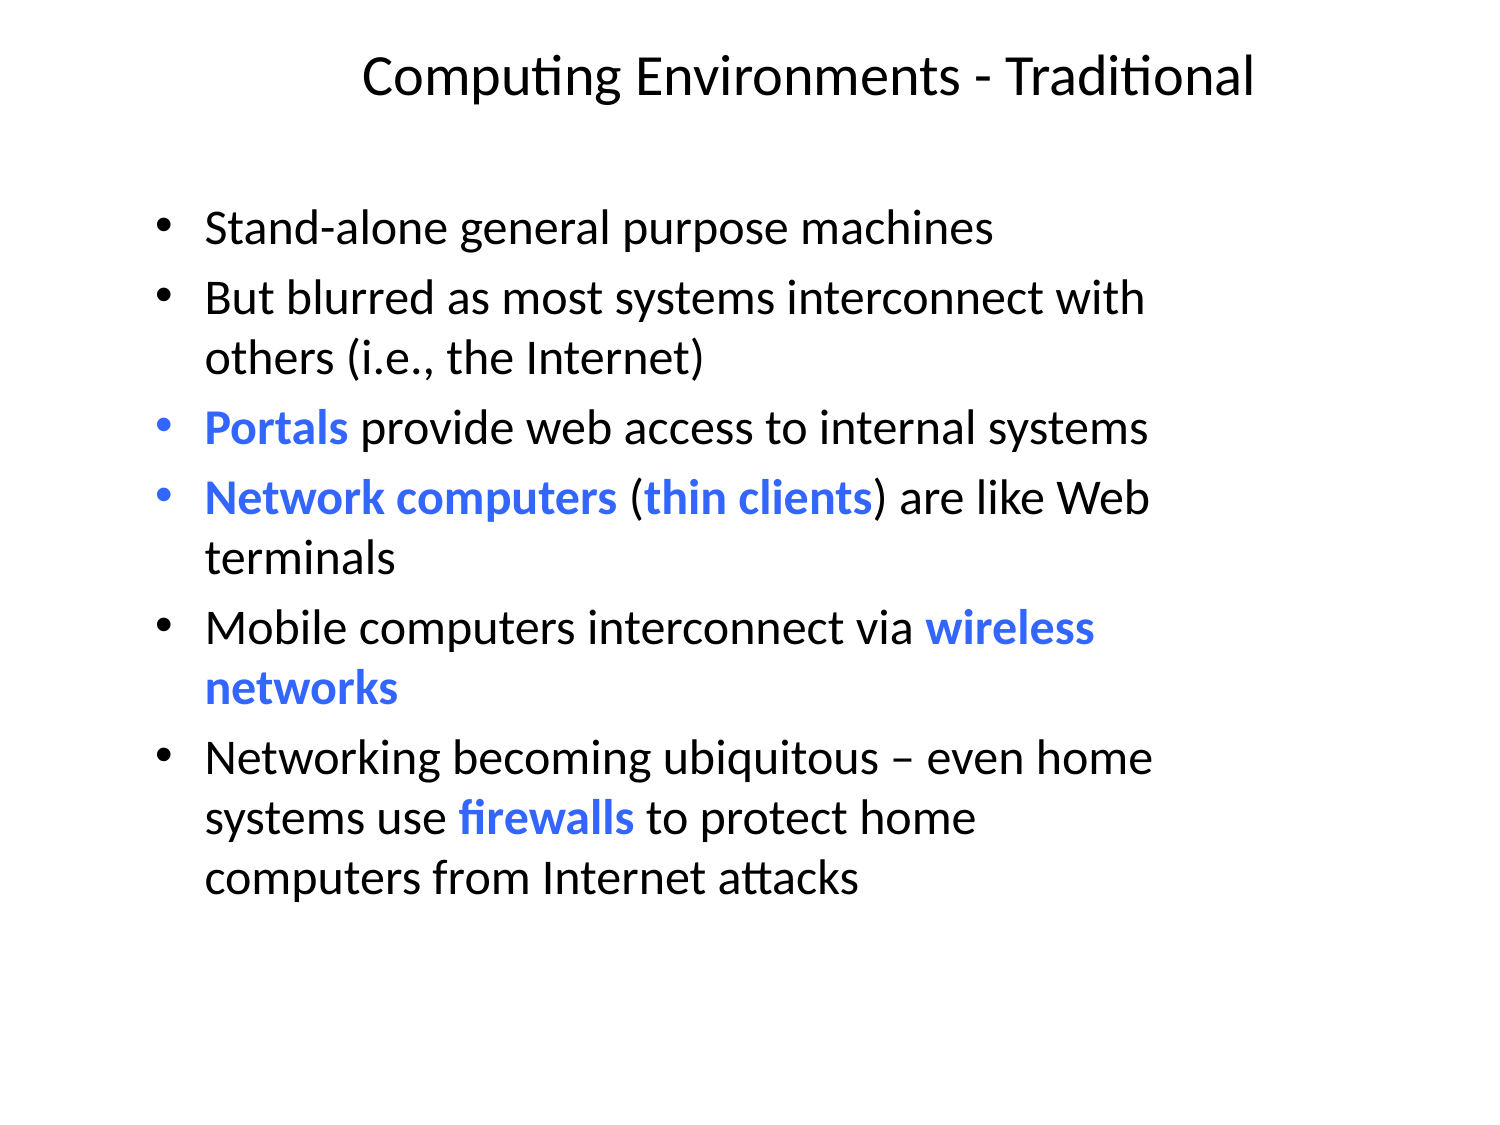

Computing Environments - Traditional
Stand-alone general purpose machines
But blurred as most systems interconnect with others (i.e., the Internet)
Portals provide web access to internal systems
Network computers (thin clients) are like Web terminals
Mobile computers interconnect via wireless networks
Networking becoming ubiquitous – even home systems use firewalls to protect home computers from Internet attacks